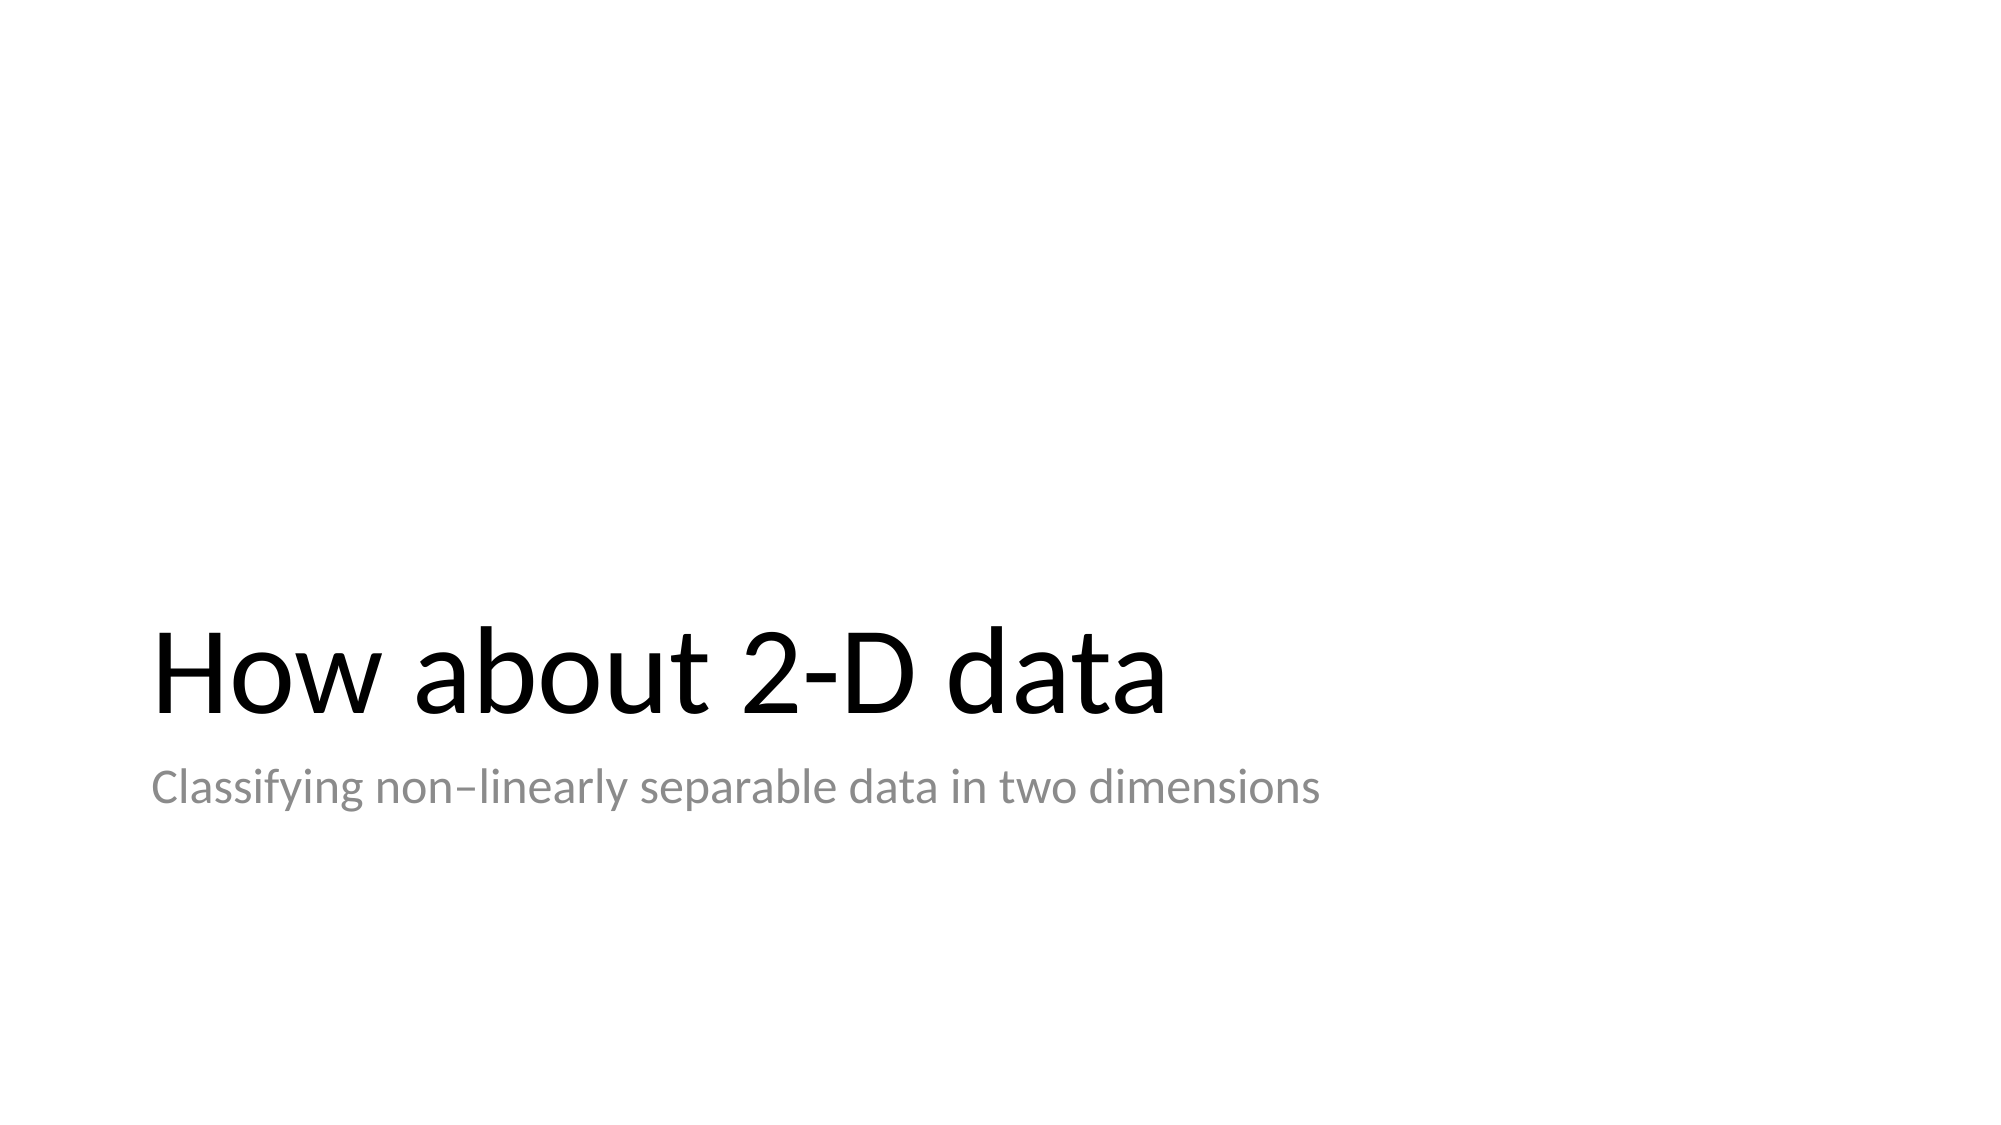

# How about 2-D data
Classifying non–linearly separable data in two dimensions